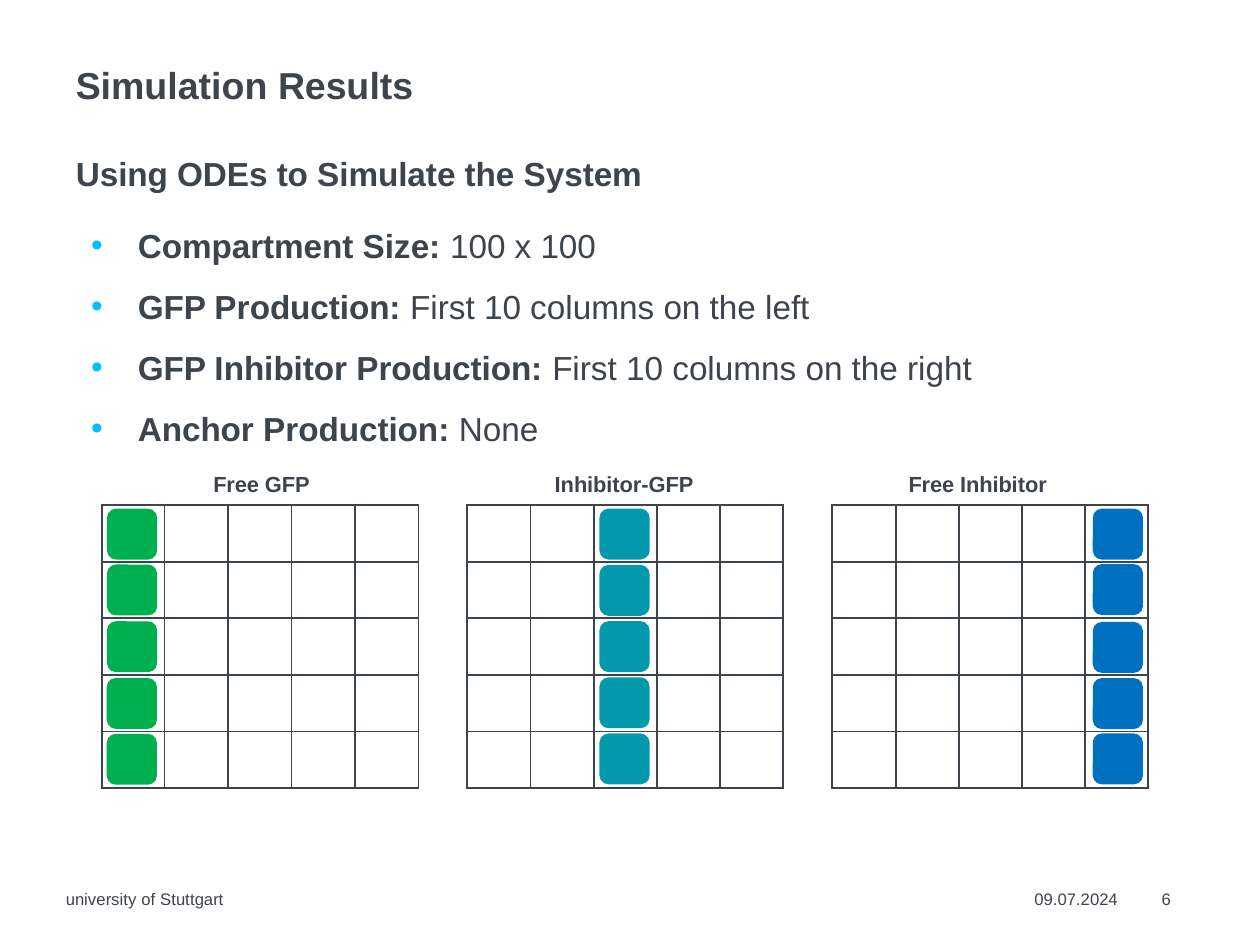

# Simulation Results
Using ODEs to Simulate the System
Compartment Size: 100 x 100
GFP Production: First 10 columns on the left
GFP Inhibitor Production: First 10 columns on the right
Anchor Production: None
Free GFP                                         Inhibitor-GFP                                    Free Inhibitor
|  |  |  |  |  |
| --- | --- | --- | --- | --- |
|  |  |  |  |  |
|  |  |  |  |  |
|  |  |  |  |  |
|  |  |  |  |  |
|  |  |  |  |  |
| --- | --- | --- | --- | --- |
|  |  |  |  |  |
|  |  |  |  |  |
|  |  |  |  |  |
|  |  |  |  |  |
|  |  |  |  |  |
| --- | --- | --- | --- | --- |
|  |  |  |  |  |
|  |  |  |  |  |
|  |  |  |  |  |
|  |  |  |  |  |

university of Stuttgart
09.07.2024
6